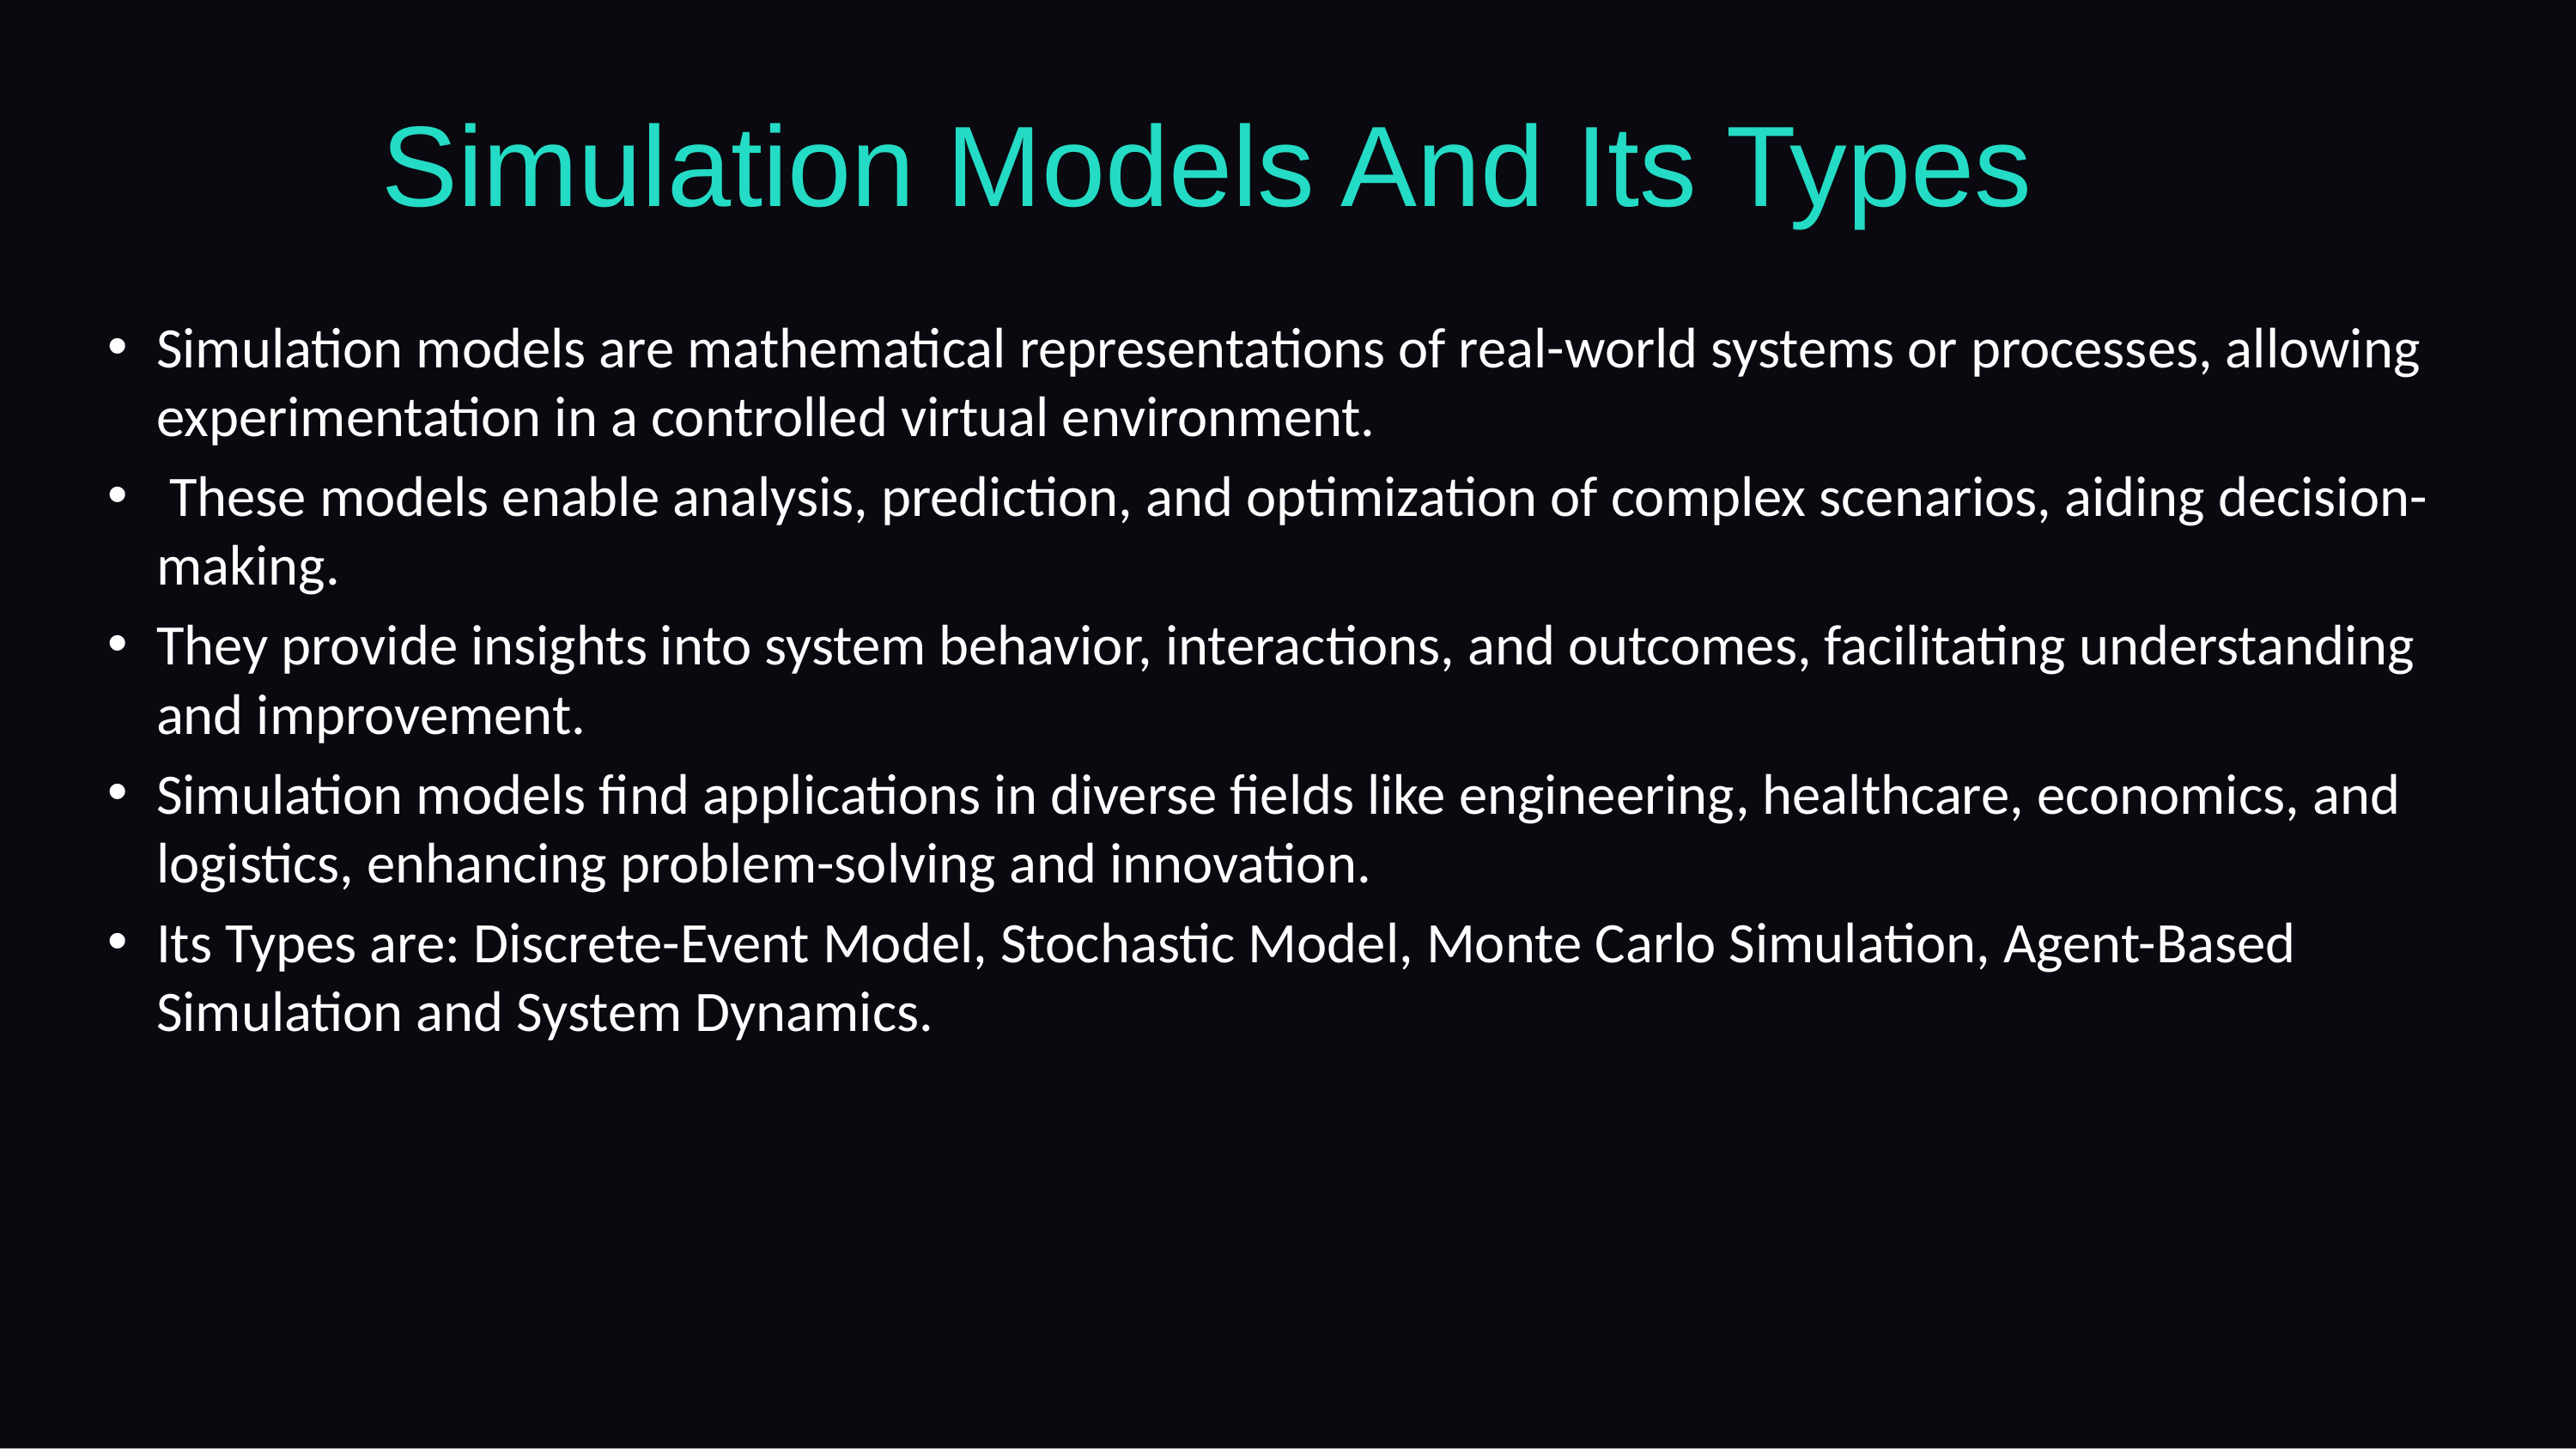

Simulation Models And Its Types

Simulation models are mathematical representations of real-world systems or processes, allowing experimentation in a controlled virtual environment.
 These models enable analysis, prediction, and optimization of complex scenarios, aiding decision-making.
They provide insights into system behavior, interactions, and outcomes, facilitating understanding and improvement.
Simulation models find applications in diverse fields like engineering, healthcare, economics, and logistics, enhancing problem-solving and innovation.
Its Types are: Discrete-Event Model, Stochastic Model, Monte Carlo Simulation, Agent-Based Simulation and System Dynamics.